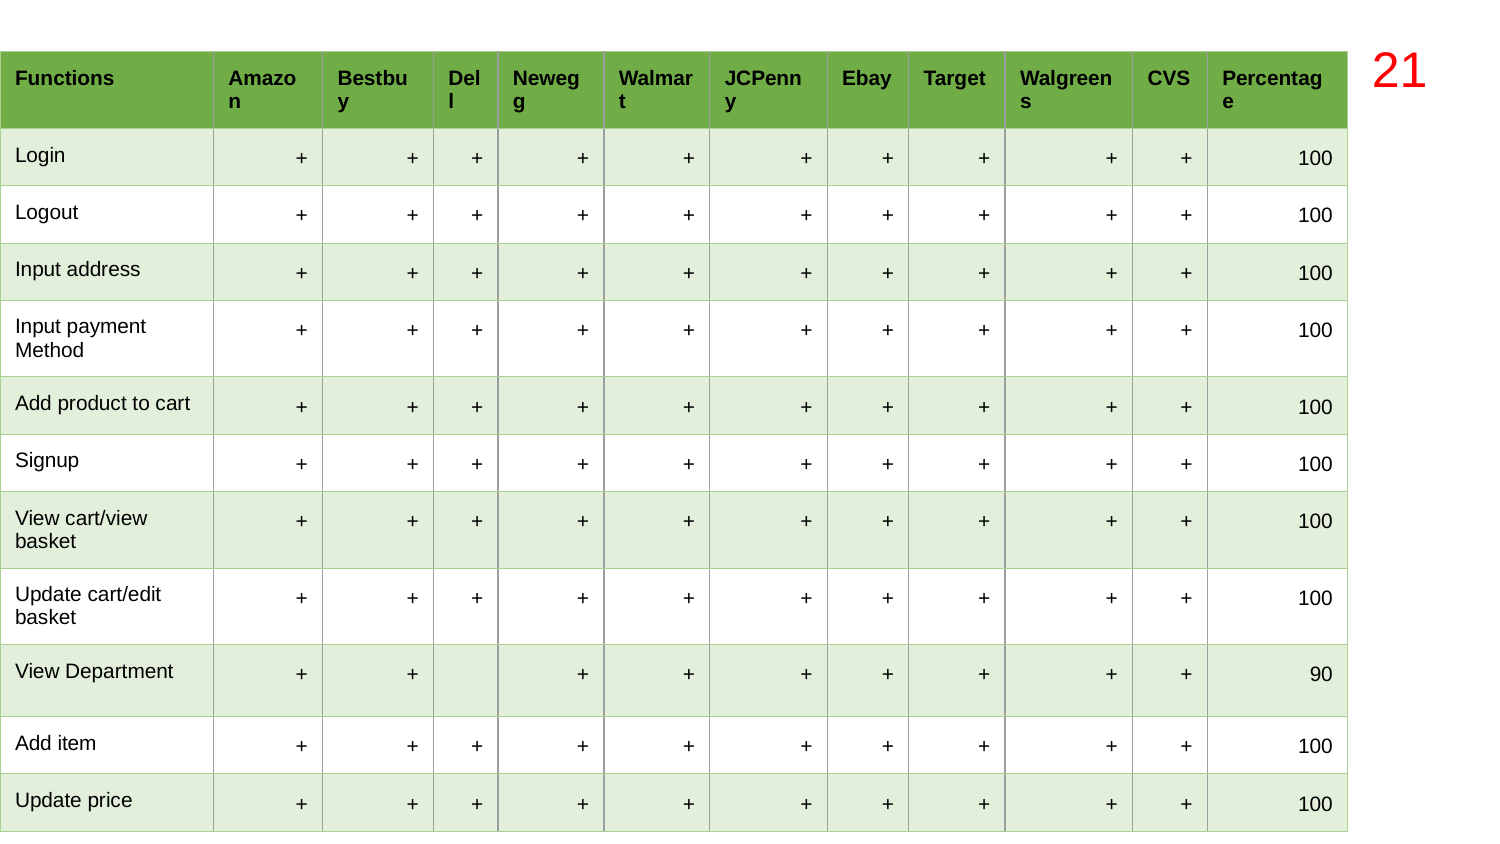

21
| Functions | Amazon | Bestbuy | Dell | Newegg | Walmart | JCPenny | Ebay | Target | Walgreens | CVS | Percentage |
| --- | --- | --- | --- | --- | --- | --- | --- | --- | --- | --- | --- |
| Login | + | + | + | + | + | + | + | + | + | + | 100 |
| Logout | + | + | + | + | + | + | + | + | + | + | 100 |
| Input address | + | + | + | + | + | + | + | + | + | + | 100 |
| Input payment Method | + | + | + | + | + | + | + | + | + | + | 100 |
| Add product to cart | + | + | + | + | + | + | + | + | + | + | 100 |
| Signup | + | + | + | + | + | + | + | + | + | + | 100 |
| View cart/view basket | + | + | + | + | + | + | + | + | + | + | 100 |
| Update cart/edit basket | + | + | + | + | + | + | + | + | + | + | 100 |
| View Department | + | + |  | + | + | + | + | + | + | + | 90 |
| Add item | + | + | + | + | + | + | + | + | + | + | 100 |
| Update price | + | + | + | + | + | + | + | + | + | + | 100 |